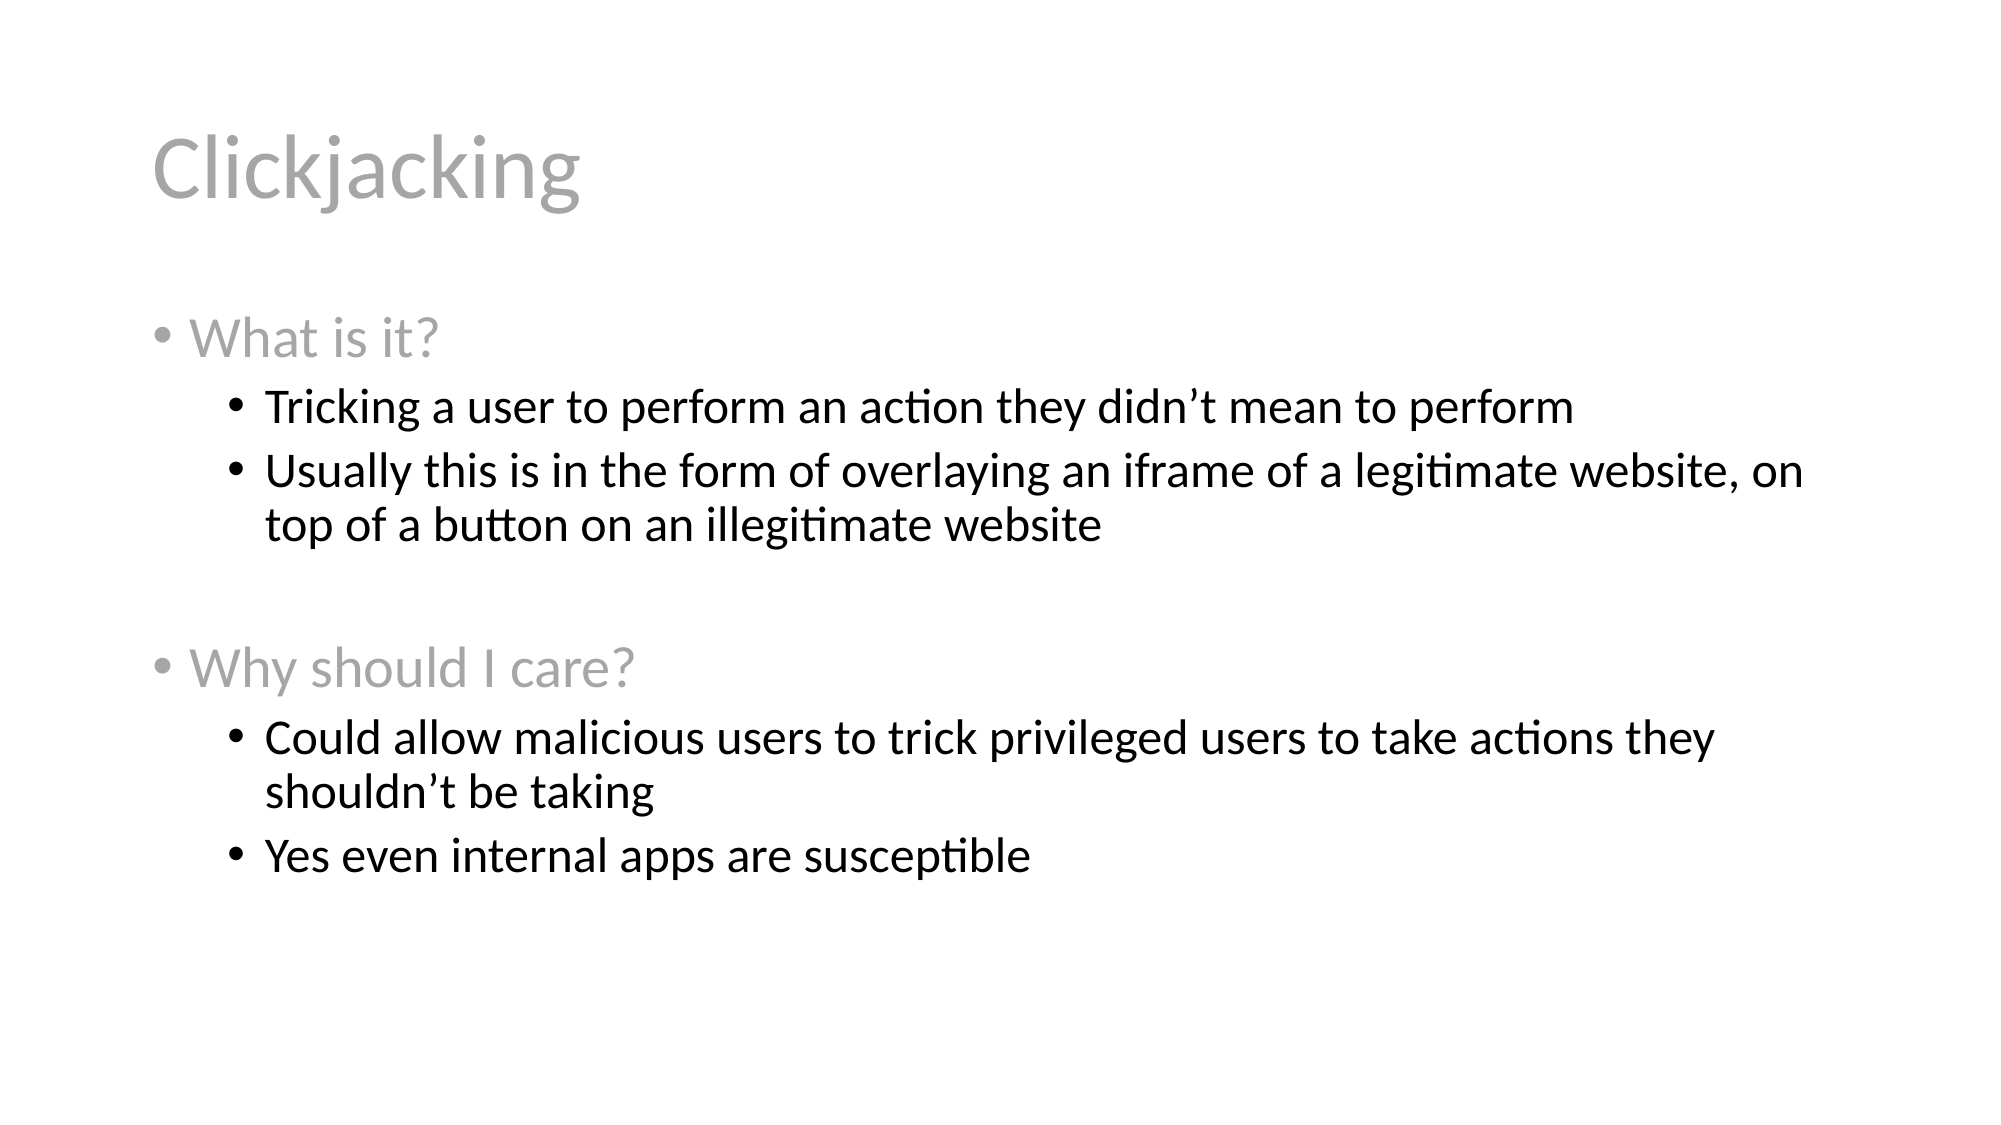

# Clickjacking
What is it?
Tricking a user to perform an action they didn’t mean to perform
Usually this is in the form of overlaying an iframe of a legitimate website, on top of a button on an illegitimate website

Why should I care?
Could allow malicious users to trick privileged users to take actions they shouldn’t be taking
Yes even internal apps are susceptible